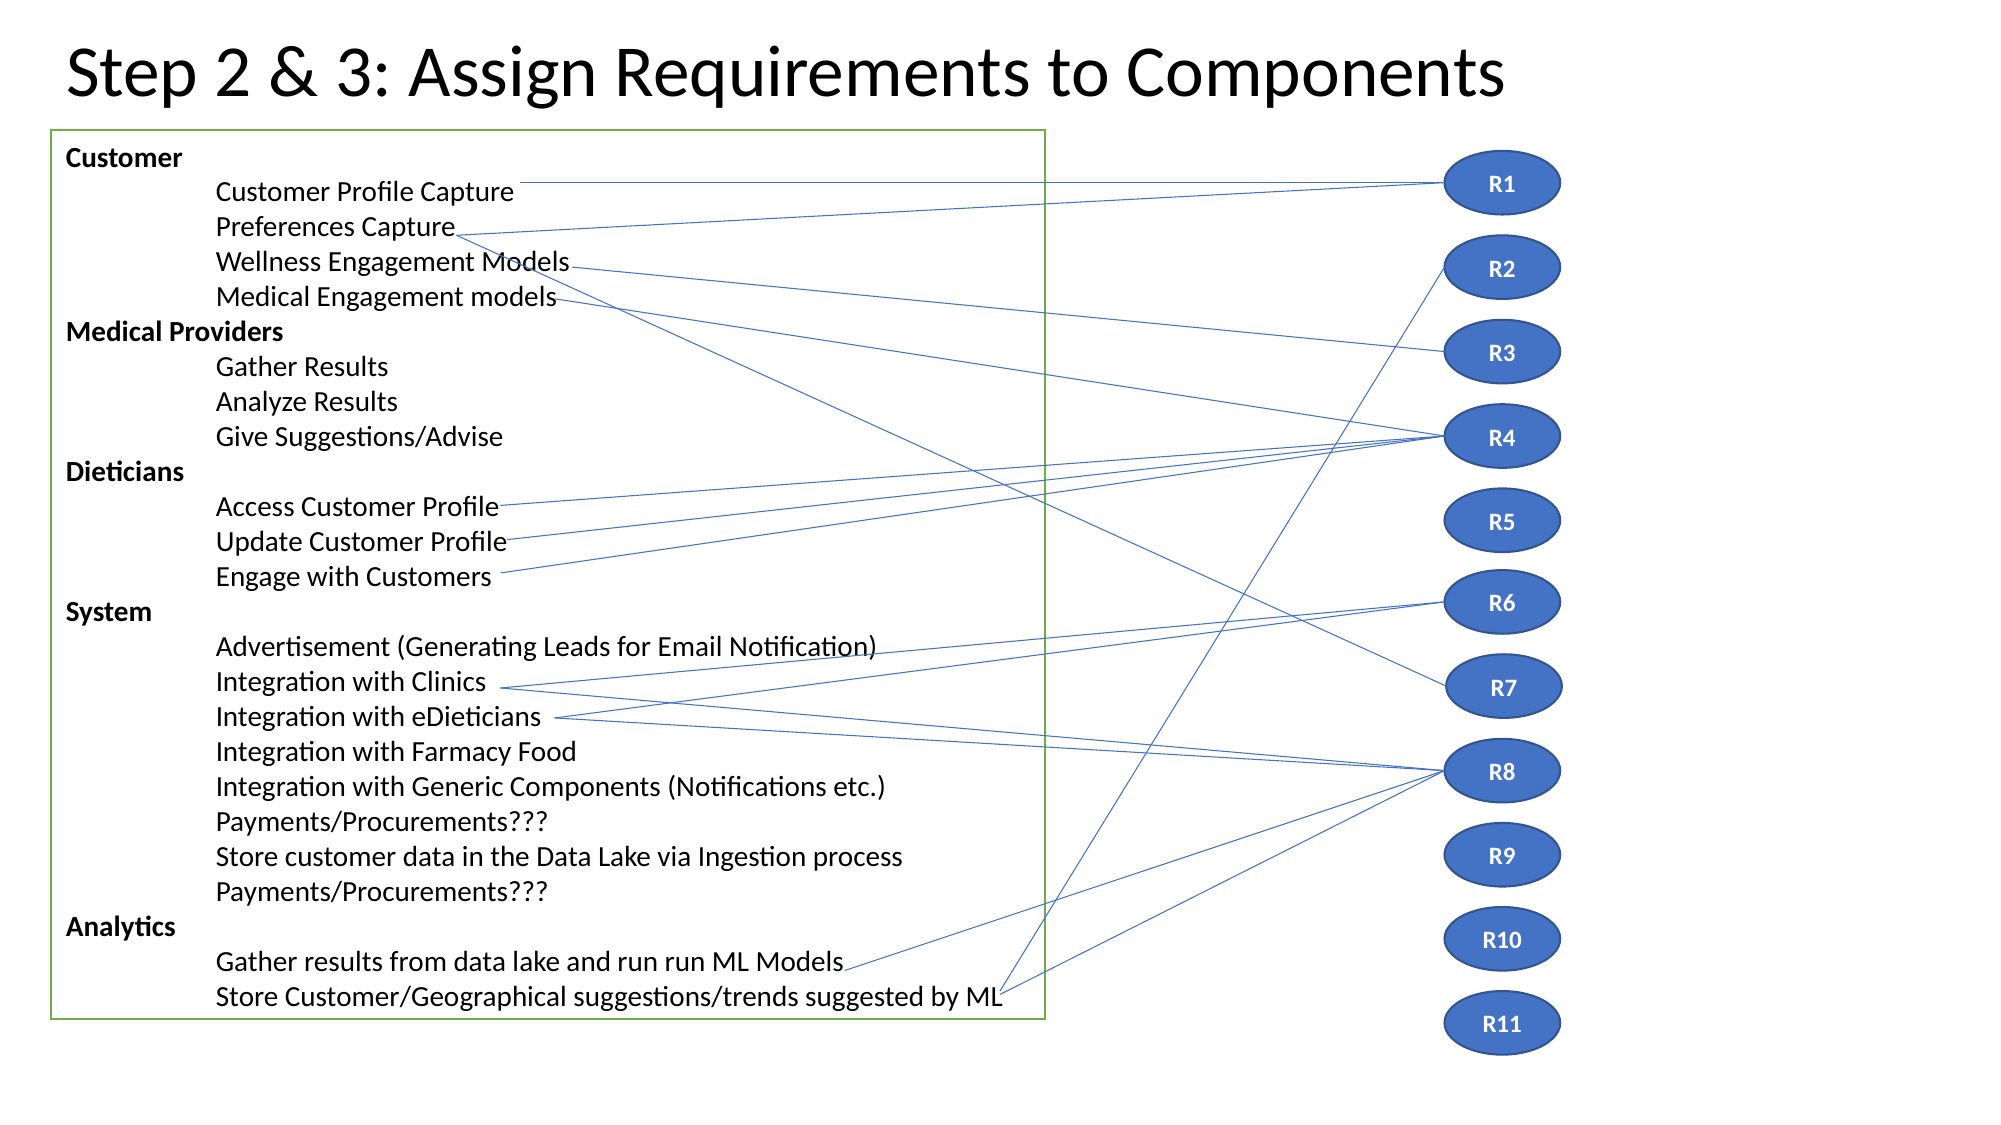

# Step 2 & 3: Assign Requirements to Components
Customer
	Customer Profile Capture
	Preferences Capture
	Wellness Engagement Models
	Medical Engagement models
Medical Providers
	Gather Results
	Analyze Results
	Give Suggestions/Advise
Dieticians
	Access Customer Profile
	Update Customer Profile
	Engage with Customers
System
	Advertisement (Generating Leads for Email Notification)
	Integration with Clinics
	Integration with eDieticians
	Integration with Farmacy Food
	Integration with Generic Components (Notifications etc.)
	Payments/Procurements???
	Store customer data in the Data Lake via Ingestion process
	Payments/Procurements???
Analytics
	Gather results from data lake and run run ML Models
	Store Customer/Geographical suggestions/trends suggested by ML
R1
R2
R3
R4
R5
R6
R7
R8
R9
R10
R11